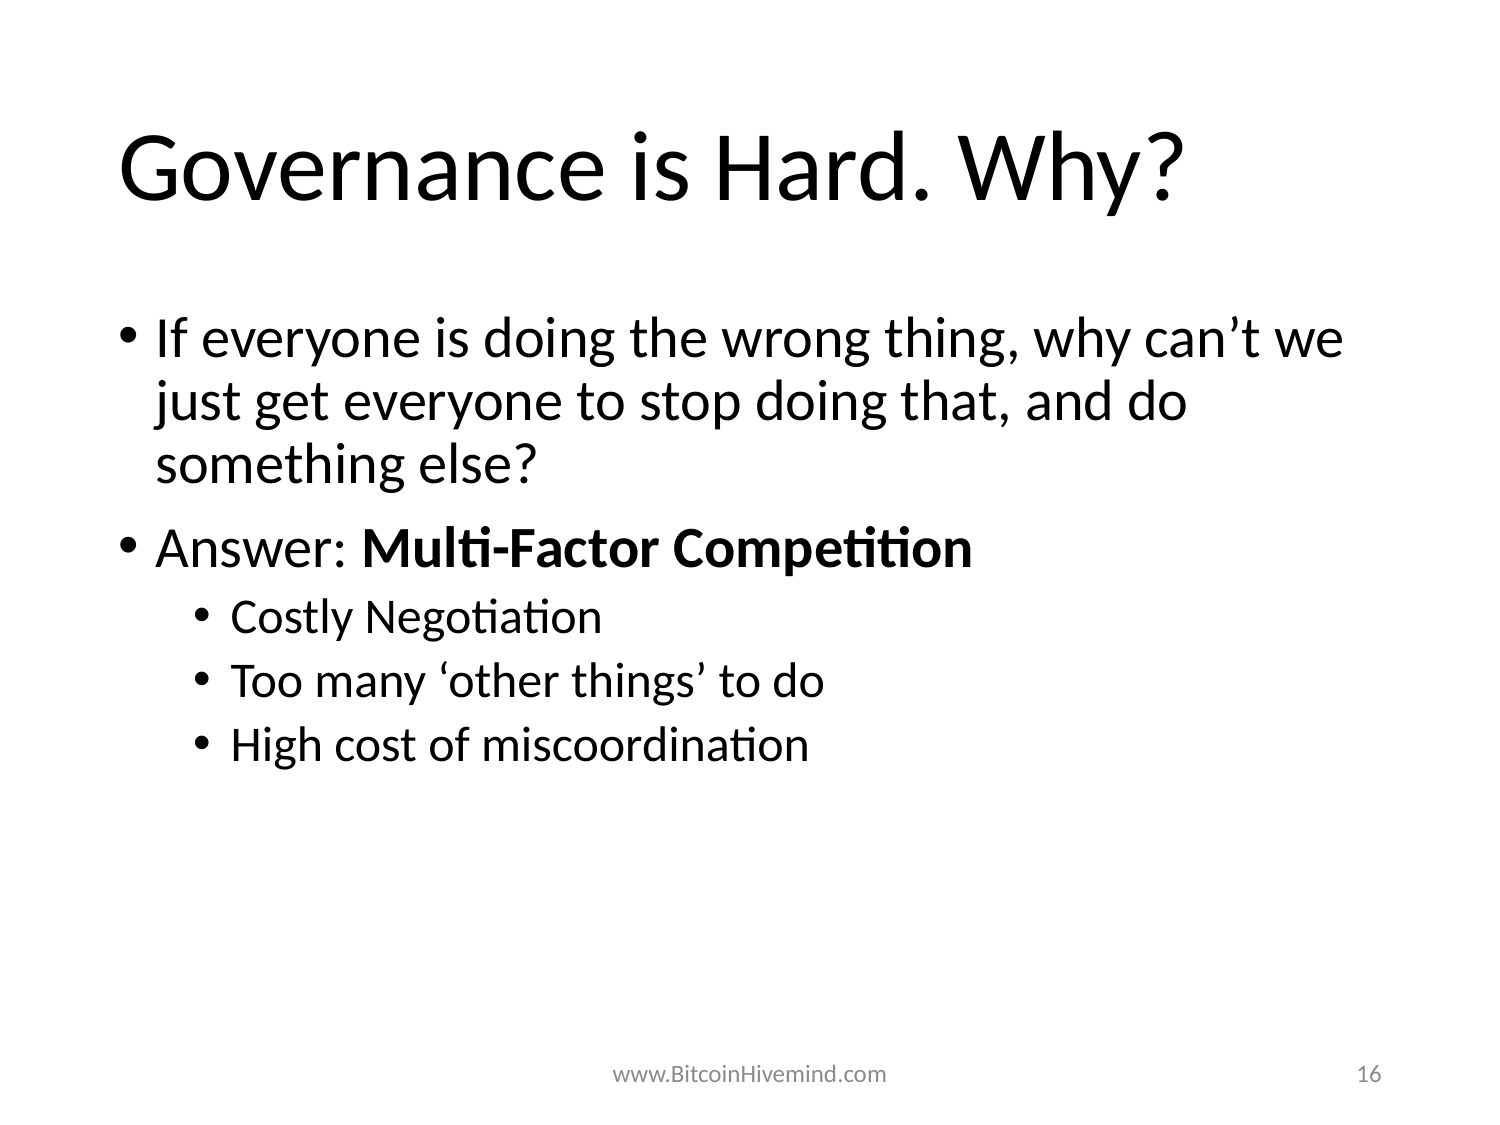

# Governance is Hard. Why?
If everyone is doing the wrong thing, why can’t we just get everyone to stop doing that, and do something else?
Answer: Multi-Factor Competition
Costly Negotiation
Too many ‘other things’ to do
High cost of miscoordination

www.BitcoinHivemind.com
16